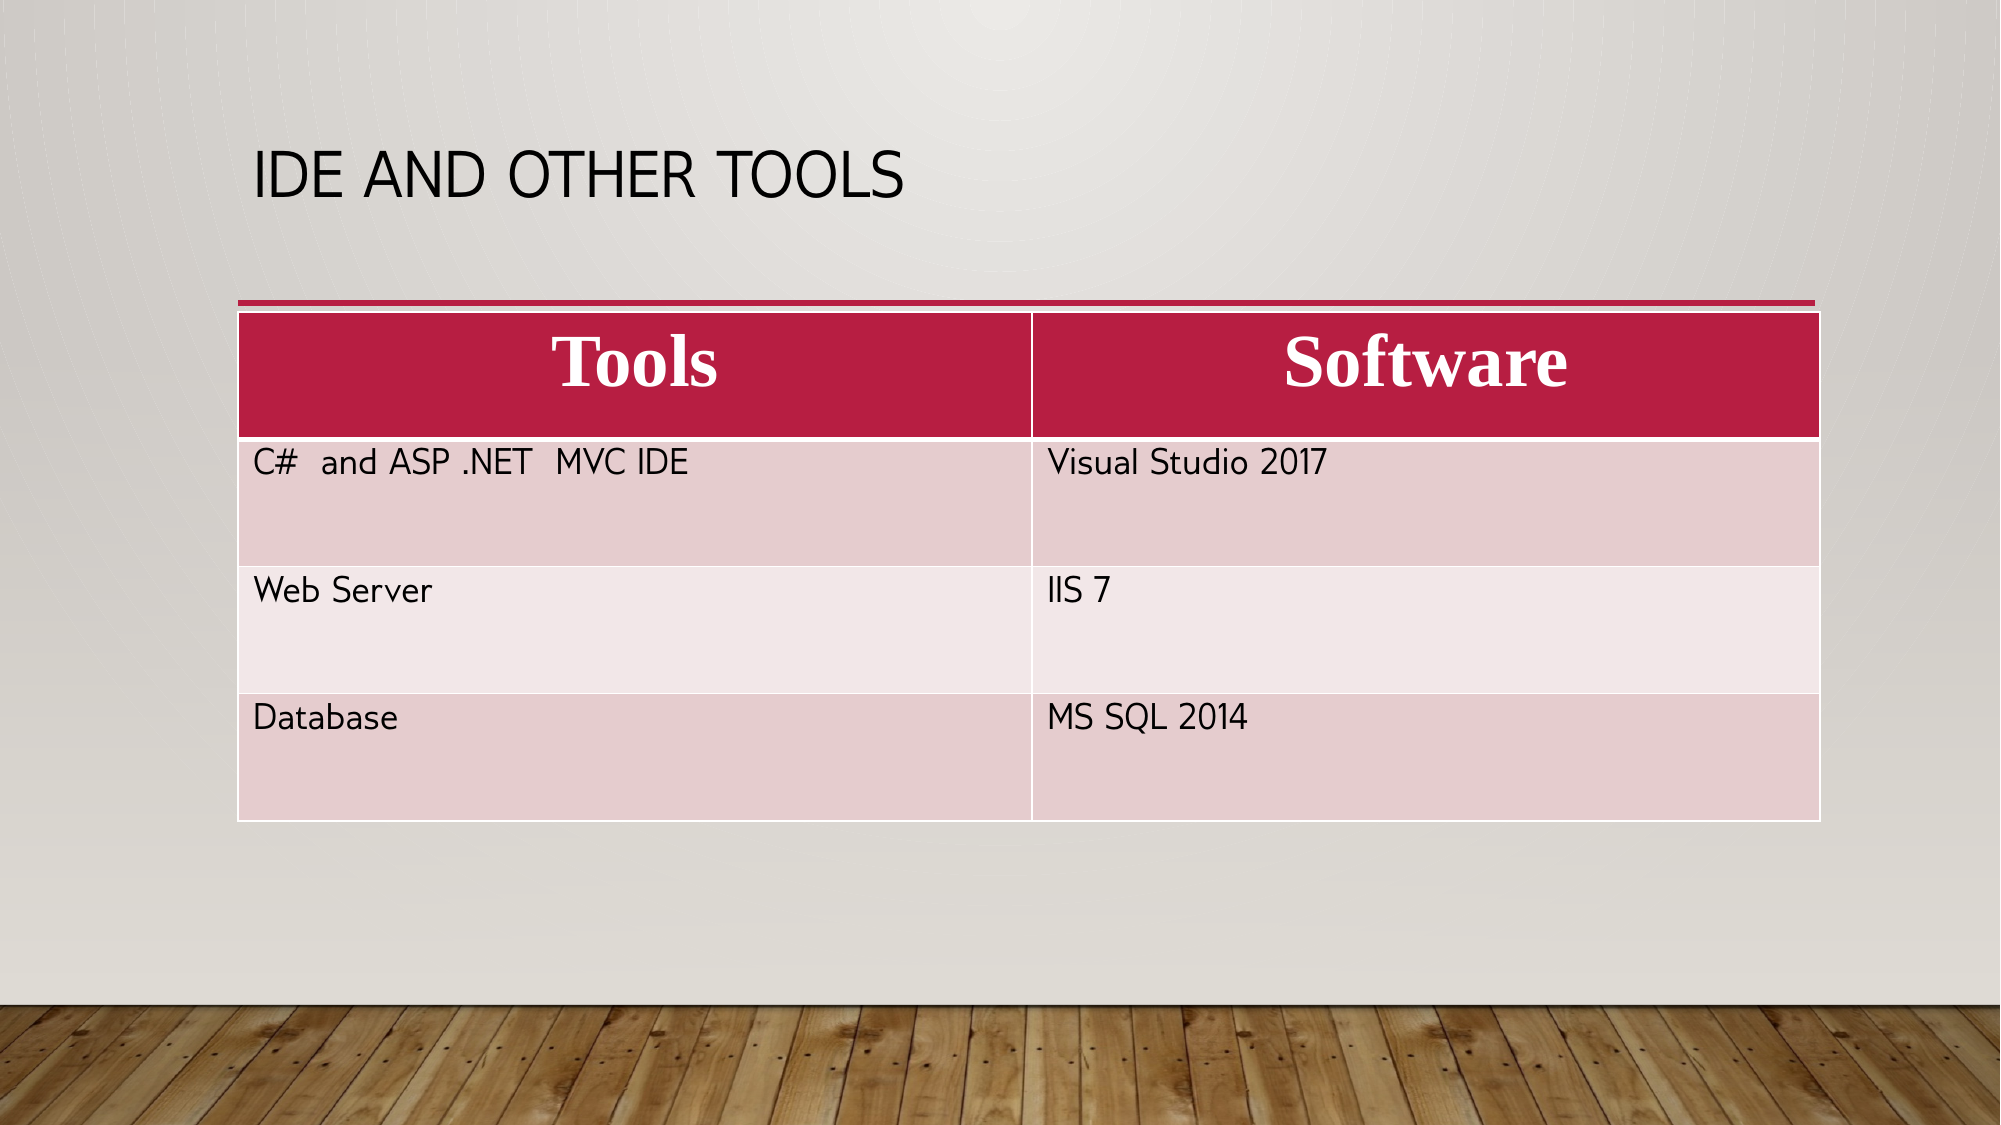

# Ide and other tools
| Tools | Software |
| --- | --- |
| C# and ASP .NET MVC IDE | Visual Studio 2017 |
| Web Server | IIS 7 |
| Database | MS SQL 2014 |